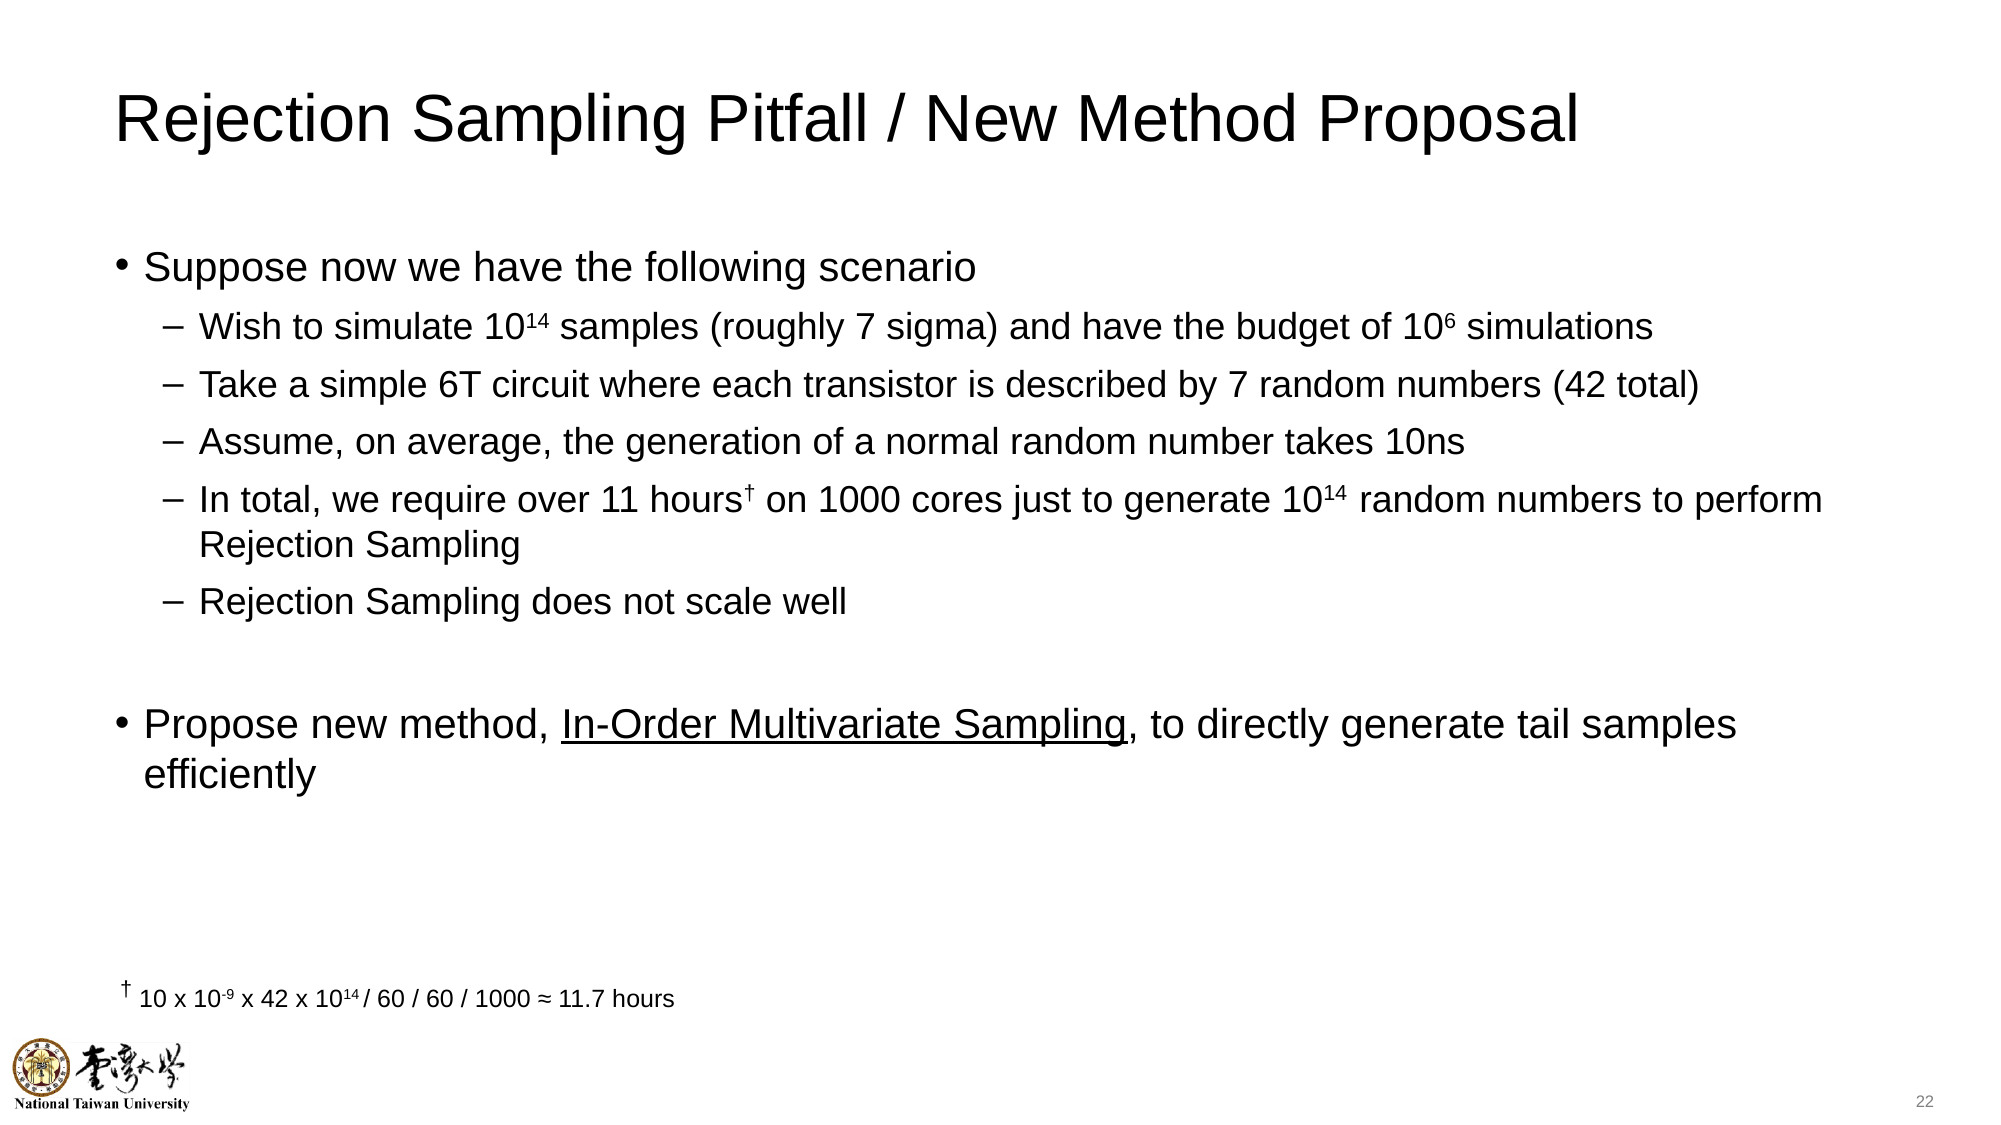

# Rejection Sampling Pitfall / New Method Proposal
Suppose now we have the following scenario
Wish to simulate 1014 samples (roughly 7 sigma) and have the budget of 106 simulations
Take a simple 6T circuit where each transistor is described by 7 random numbers (42 total)
Assume, on average, the generation of a normal random number takes 10ns
In total, we require over 11 hours† on 1000 cores just to generate 1014  random numbers to perform Rejection Sampling
Rejection Sampling does not scale well

Propose new method, In-Order Multivariate Sampling, to directly generate tail samples efficiently

† 10 x 10-9 x 42 x 1014 / 60 / 60 / 1000 ≈ 11.7 hours